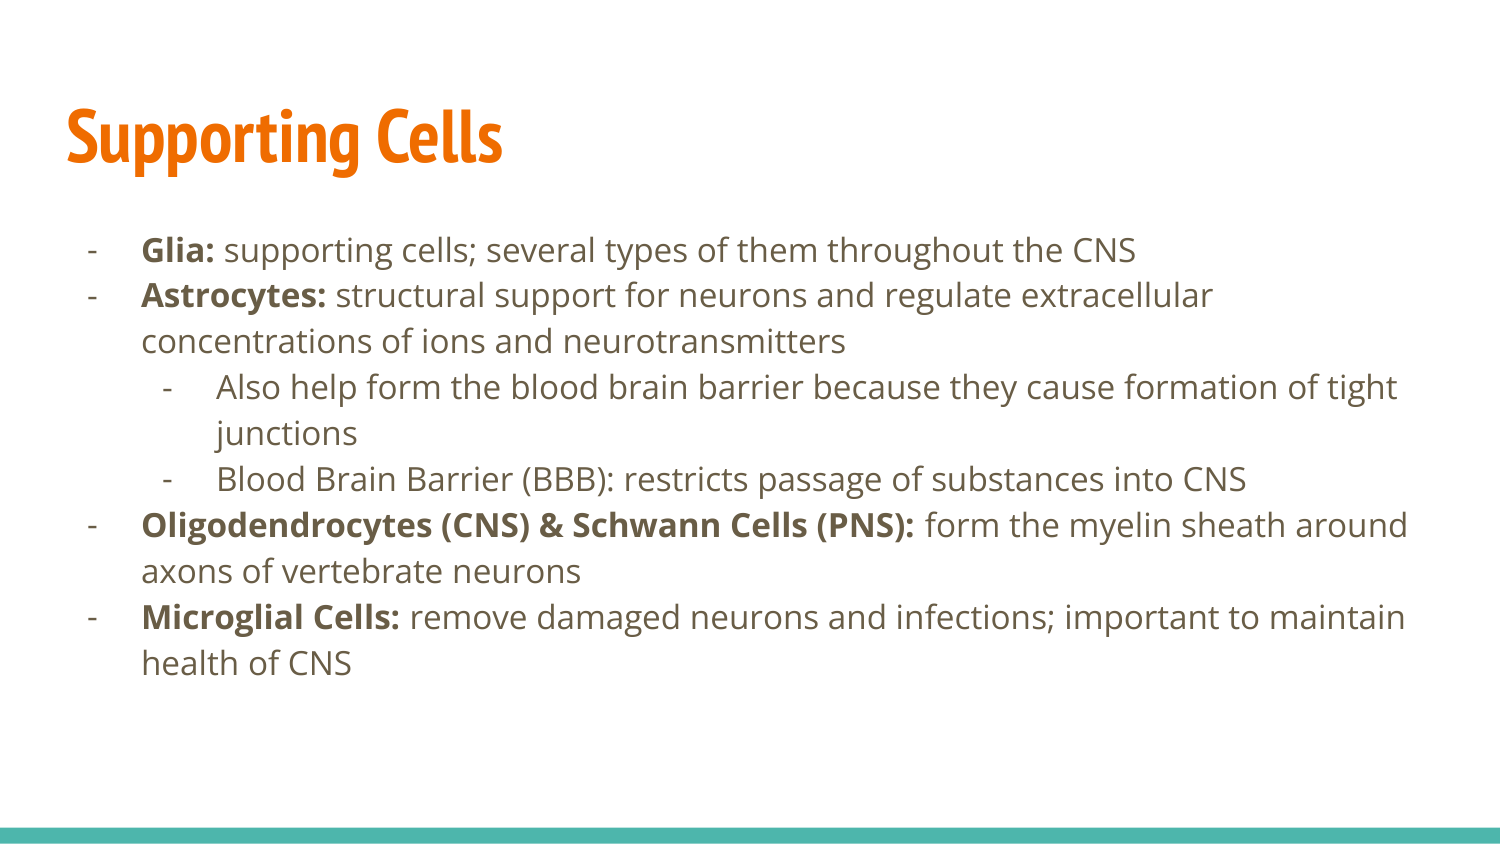

# Supporting Cells
Glia: supporting cells; several types of them throughout the CNS
Astrocytes: structural support for neurons and regulate extracellular concentrations of ions and neurotransmitters
Also help form the blood brain barrier because they cause formation of tight junctions
Blood Brain Barrier (BBB): restricts passage of substances into CNS
Oligodendrocytes (CNS) & Schwann Cells (PNS): form the myelin sheath around axons of vertebrate neurons
Microglial Cells: remove damaged neurons and infections; important to maintain health of CNS